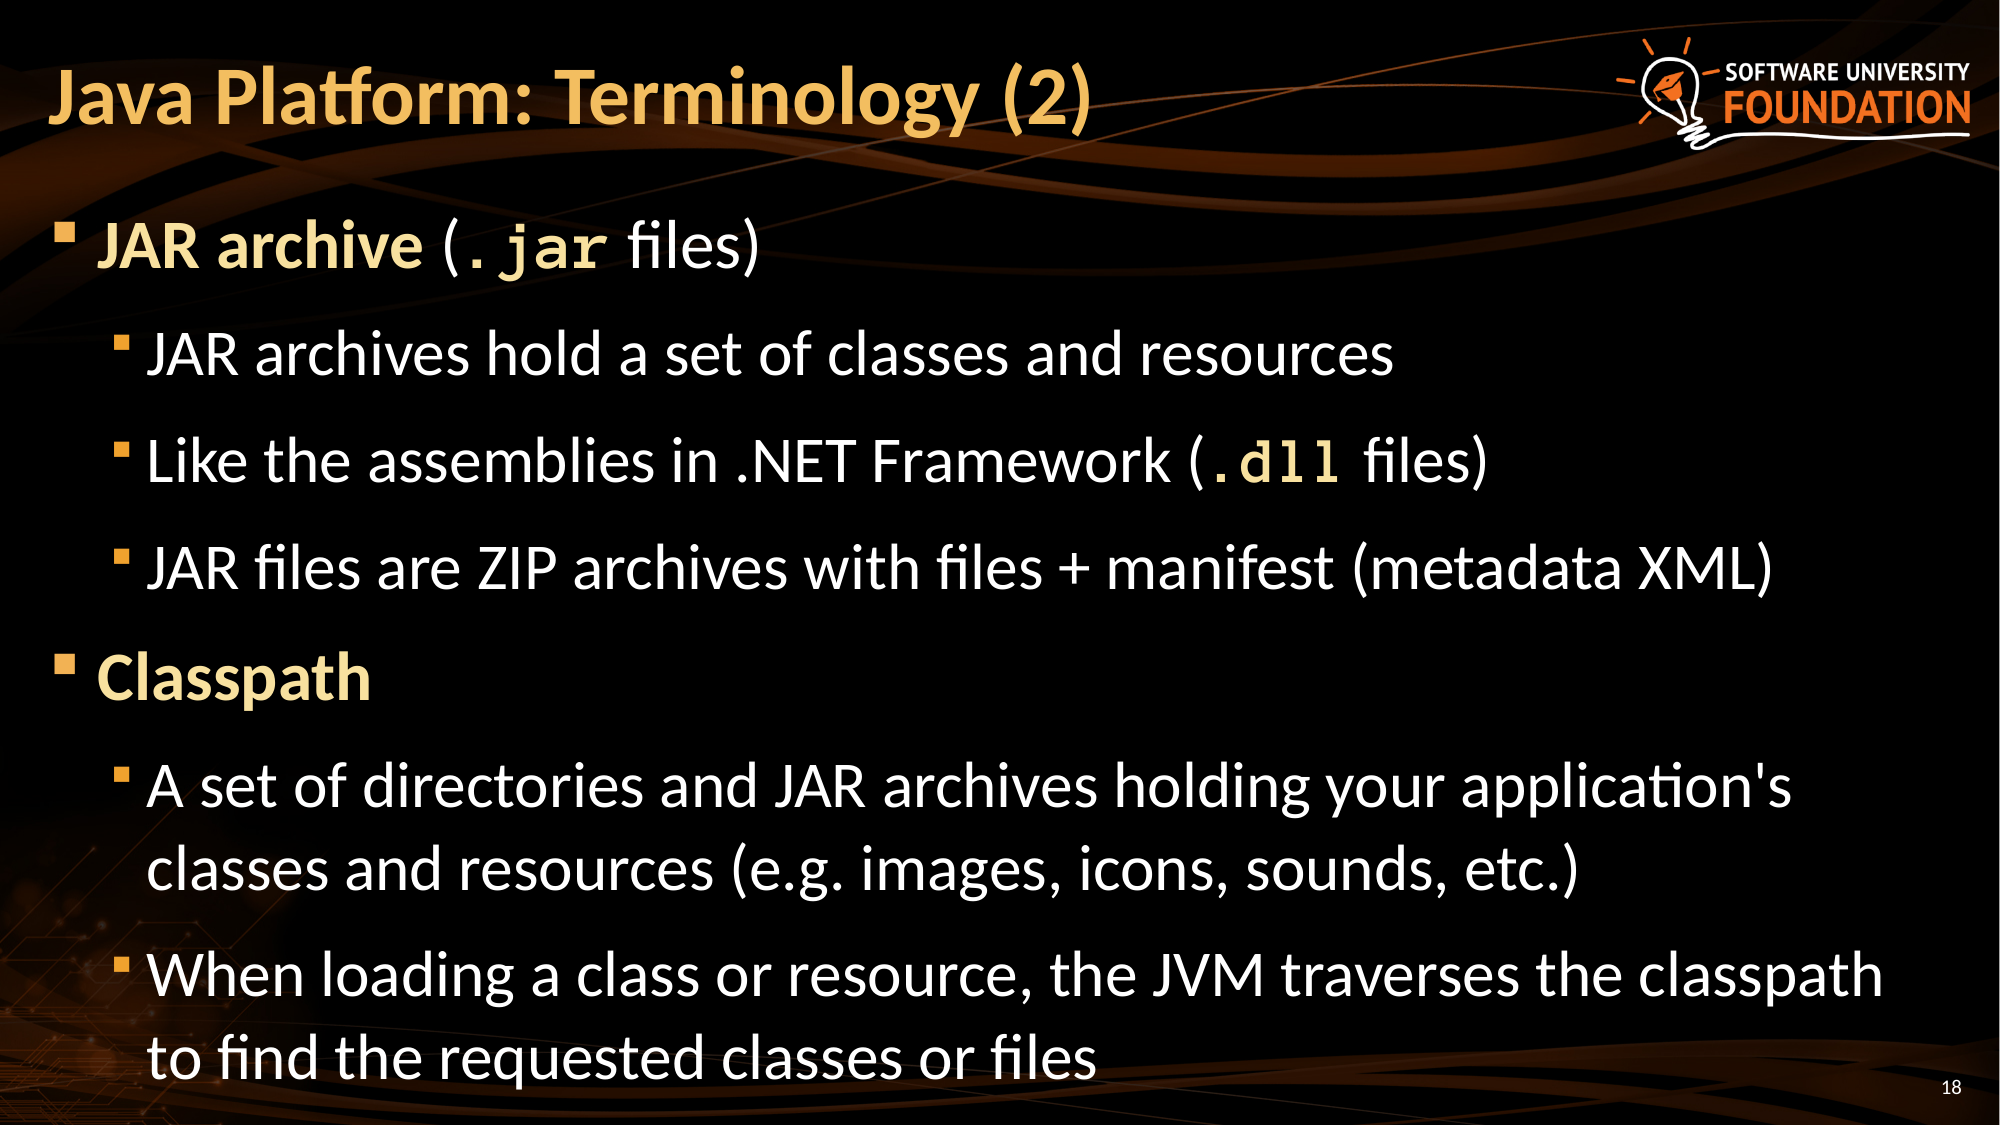

# Java Platform: Terminology (2)
JAR archive (.jar files)
JAR archives hold a set of classes and resources
Like the assemblies in .NET Framework (.dll files)
JAR files are ZIP archives with files + manifest (metadata XML)
Classpath
A set of directories and JAR archives holding your application's classes and resources (e.g. images, icons, sounds, etc.)
When loading a class or resource, the JVM traverses the classpath to find the requested classes or files
18